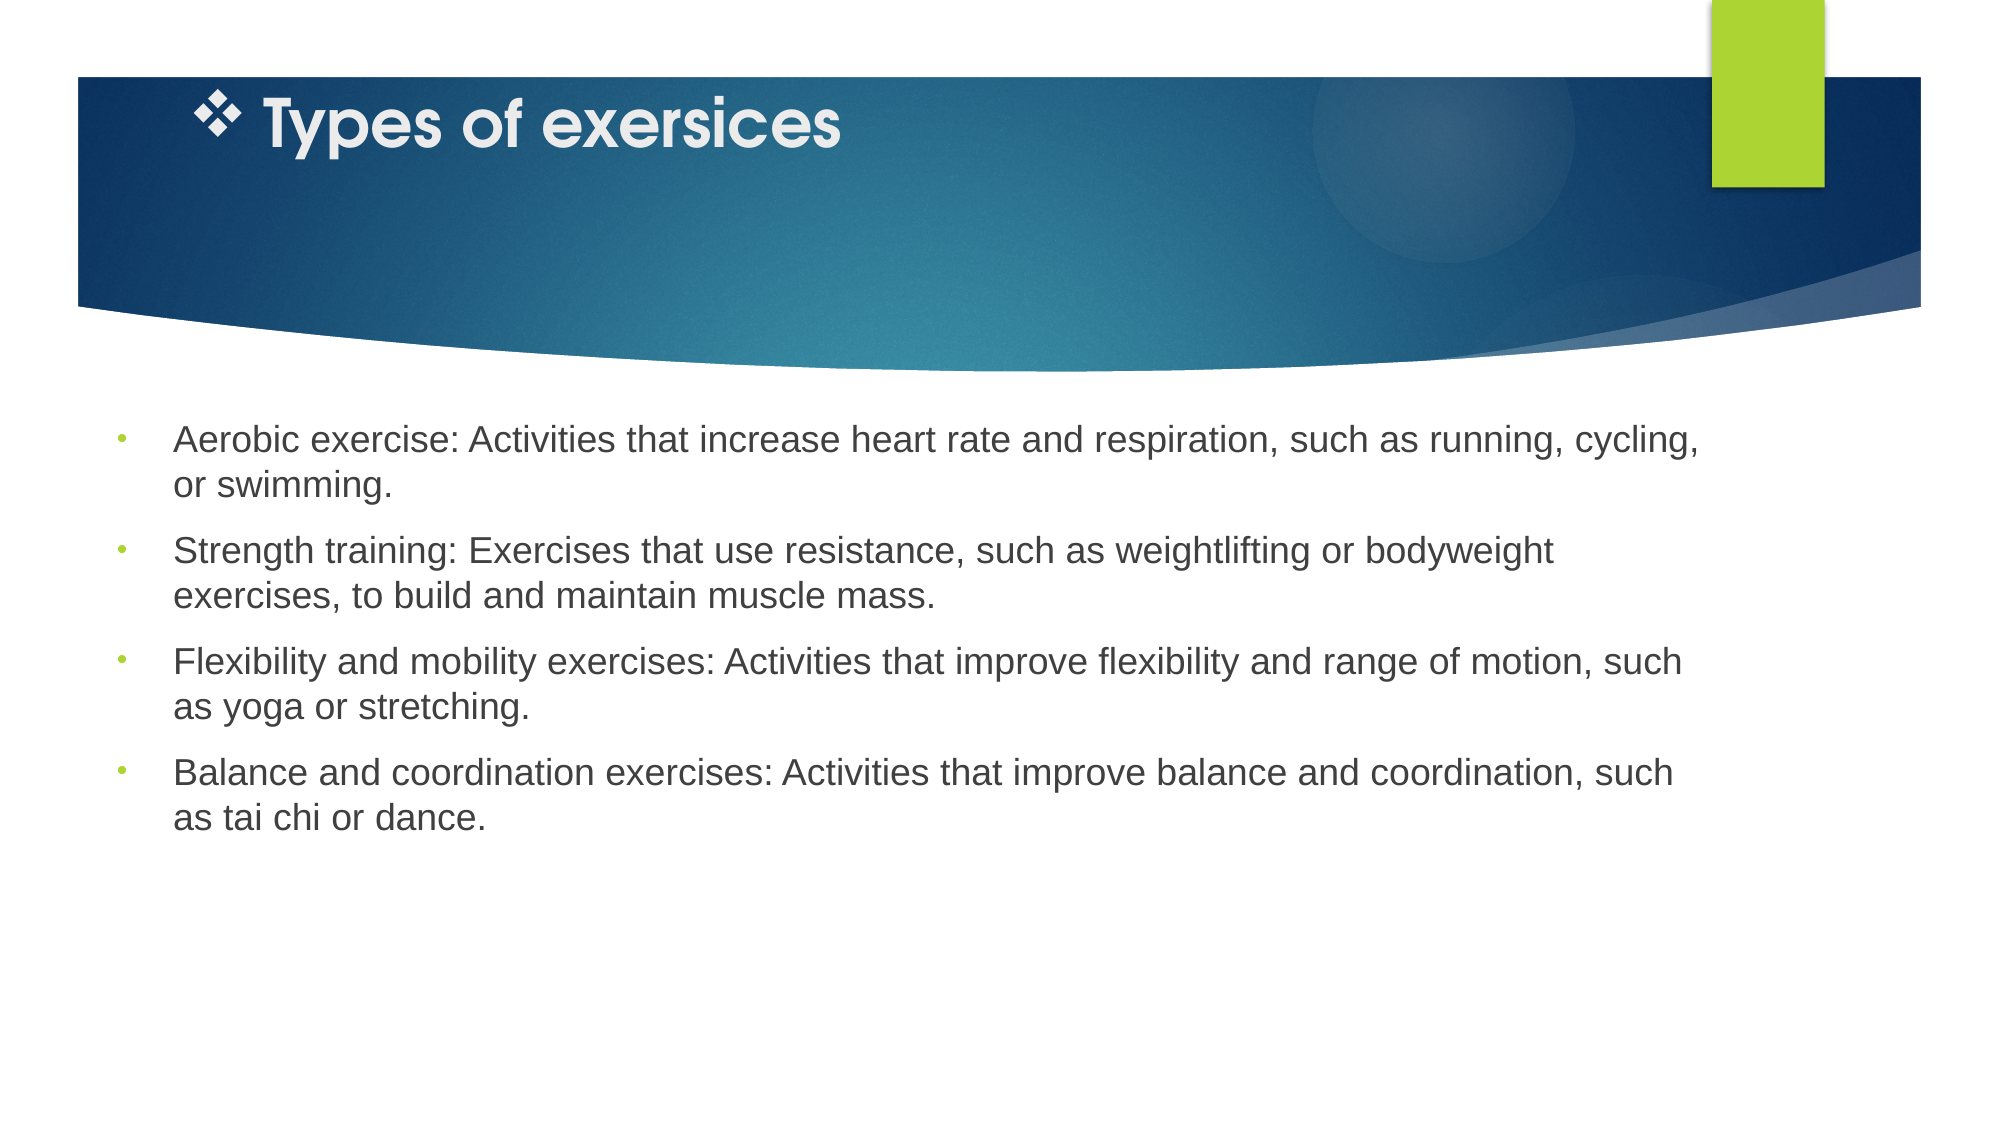

# Types of exersices
Aerobic exercise: Activities that increase heart rate and respiration, such as running, cycling, or swimming.
Strength training: Exercises that use resistance, such as weightlifting or bodyweight exercises, to build and maintain muscle mass.
Flexibility and mobility exercises: Activities that improve flexibility and range of motion, such as yoga or stretching.
Balance and coordination exercises: Activities that improve balance and coordination, such as tai chi or dance.